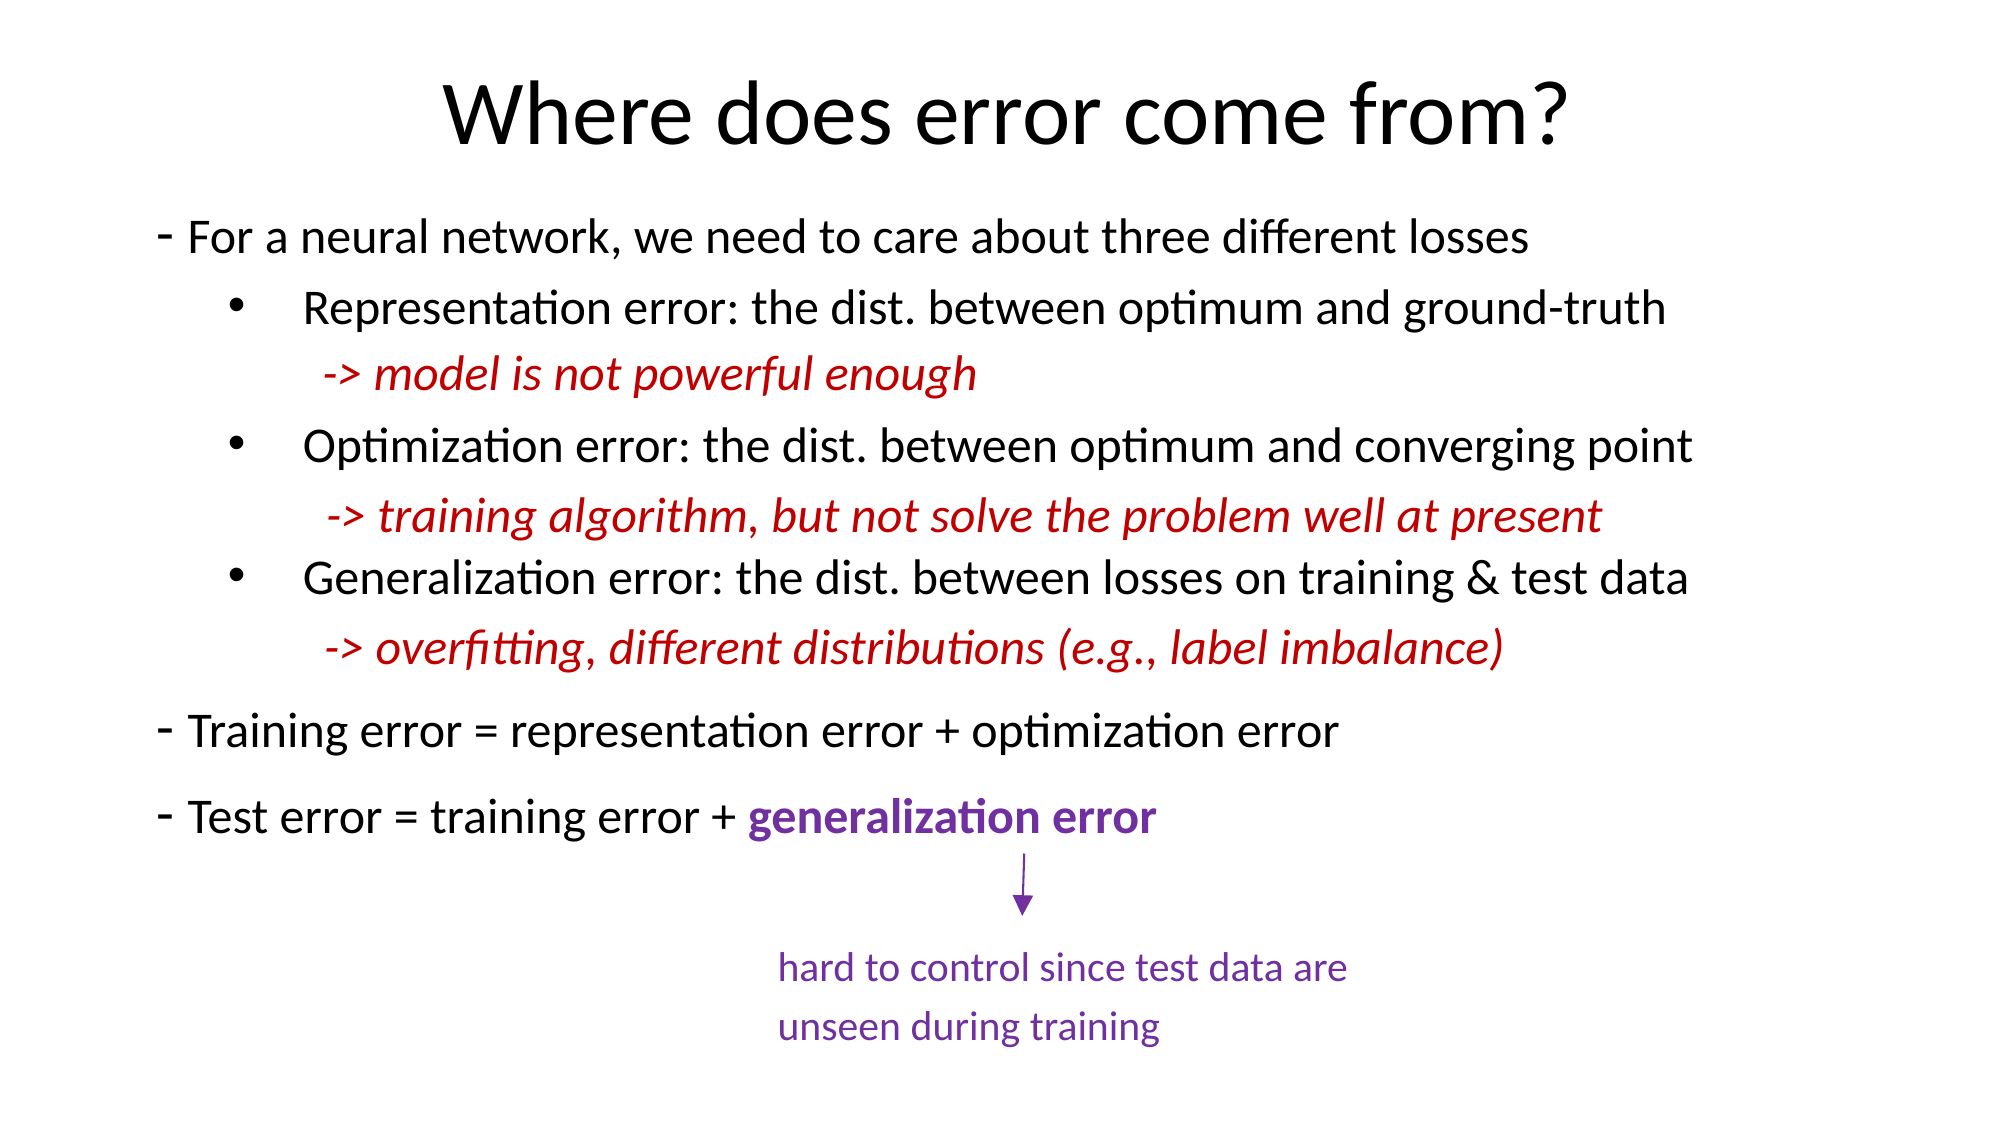

# Where does error come from?
- For a neural network, we need to care about three different losses
Representation error: the dist. between optimum and ground-truth
-> model is not powerful enough
Optimization error: the dist. between optimum and converging point
-> training algorithm, but not solve the problem well at present
Generalization error: the dist. between losses on training & test data
-> overfitting, different distributions (e.g., label imbalance)
- Training error = representation error + optimization error
- Test error = training error + generalization error
hard to control since test data are unseen during training